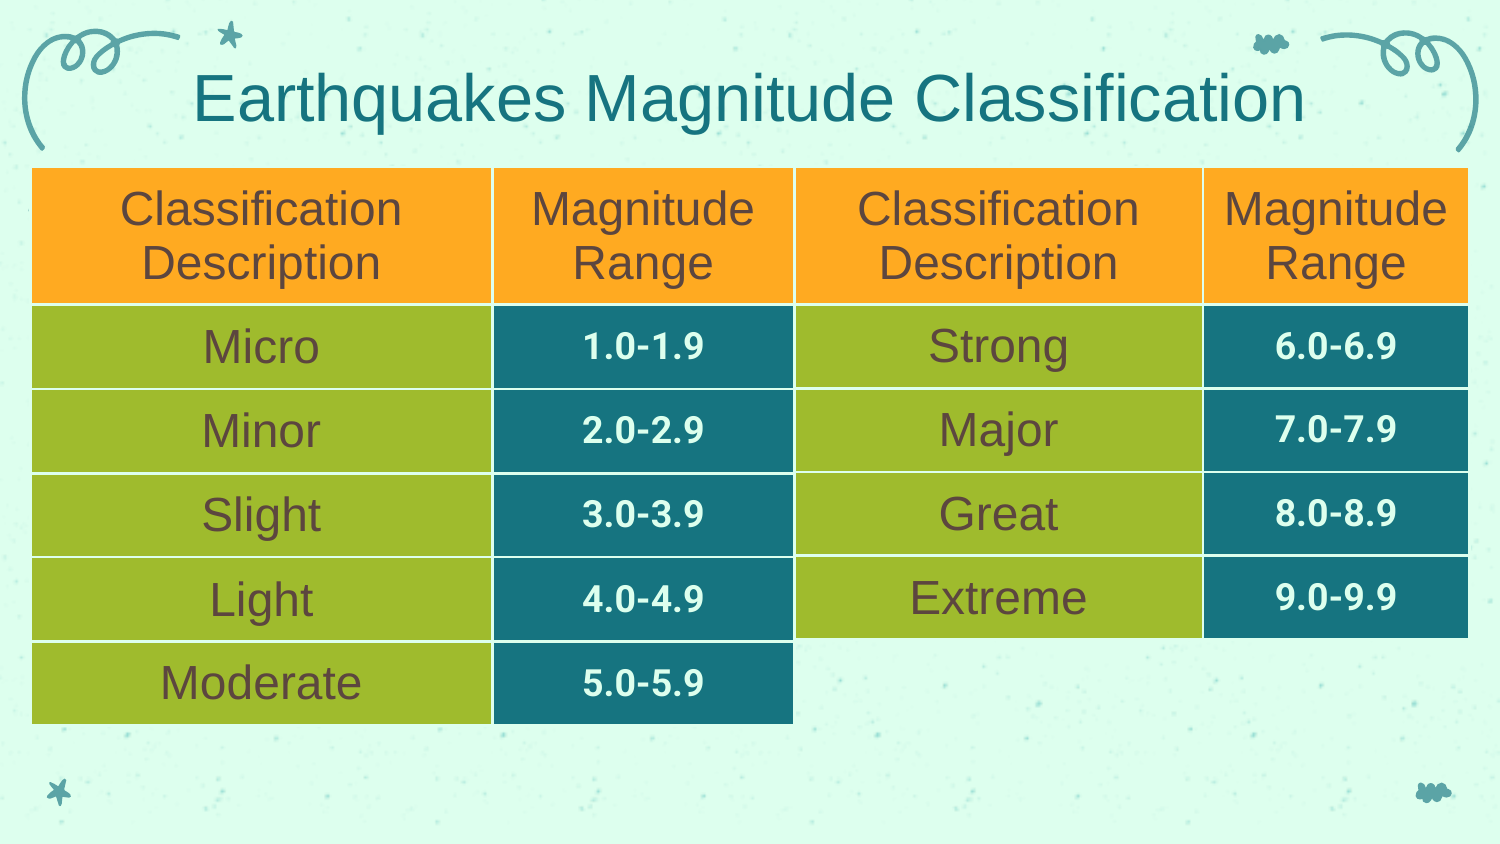

# Earthquakes Magnitude Classification
| Classification Description | Magnitude Range |
| --- | --- |
| Micro | 1.0-1.9 |
| Minor | 2.0-2.9 |
| Slight | 3.0-3.9 |
| Light | 4.0-4.9 |
| Moderate | 5.0-5.9 |
| Classification Description | Magnitude Range |
| --- | --- |
| Strong | 6.0-6.9 |
| Major | 7.0-7.9 |
| Great | 8.0-8.9 |
| Extreme | 9.0-9.9 |